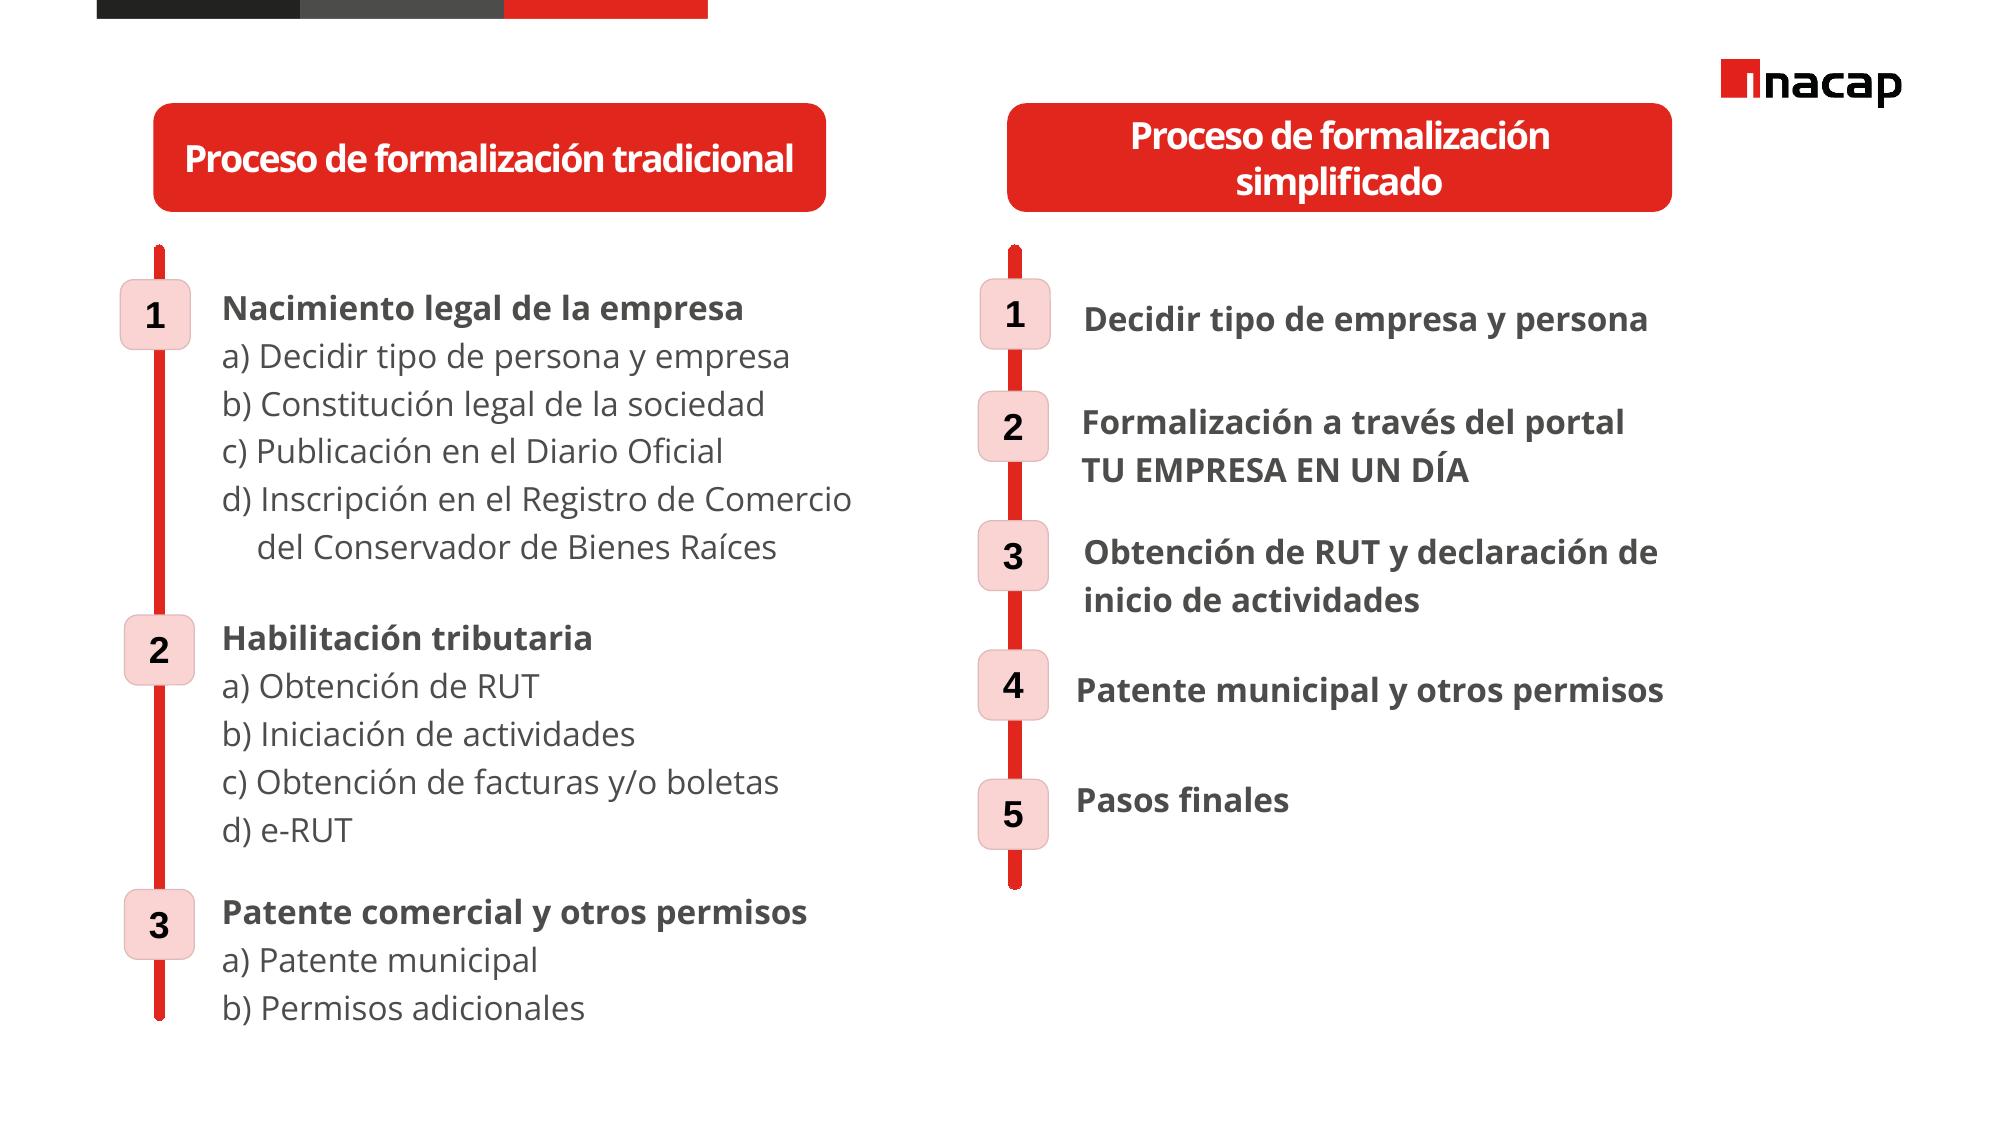

Proceso de formalización tradicional
Proceso de formalización simplificado

1
Nacimiento legal de la empresa
a) Decidir tipo de persona y empresa
b) Constitución legal de la sociedad
c) Publicación en el Diario Oficial
d) Inscripción en el Registro de Comercio
    del Conservador de Bienes Raíces

1
Decidir tipo de empresa y persona

Formalización a través del portal
TU EMPRESA EN UN DÍA
2
Obtención de RUT y declaración de
inicio de actividades
3
Habilitación tributaria
a) Obtención de RUT
b) Iniciación de actividades
c) Obtención de facturas y/o boletas
d) e-RUT
2
4
Patente municipal y otros permisos
Pasos finales
5
3
Patente comercial y otros permisos
a) Patente municipal
b) Permisos adicionales